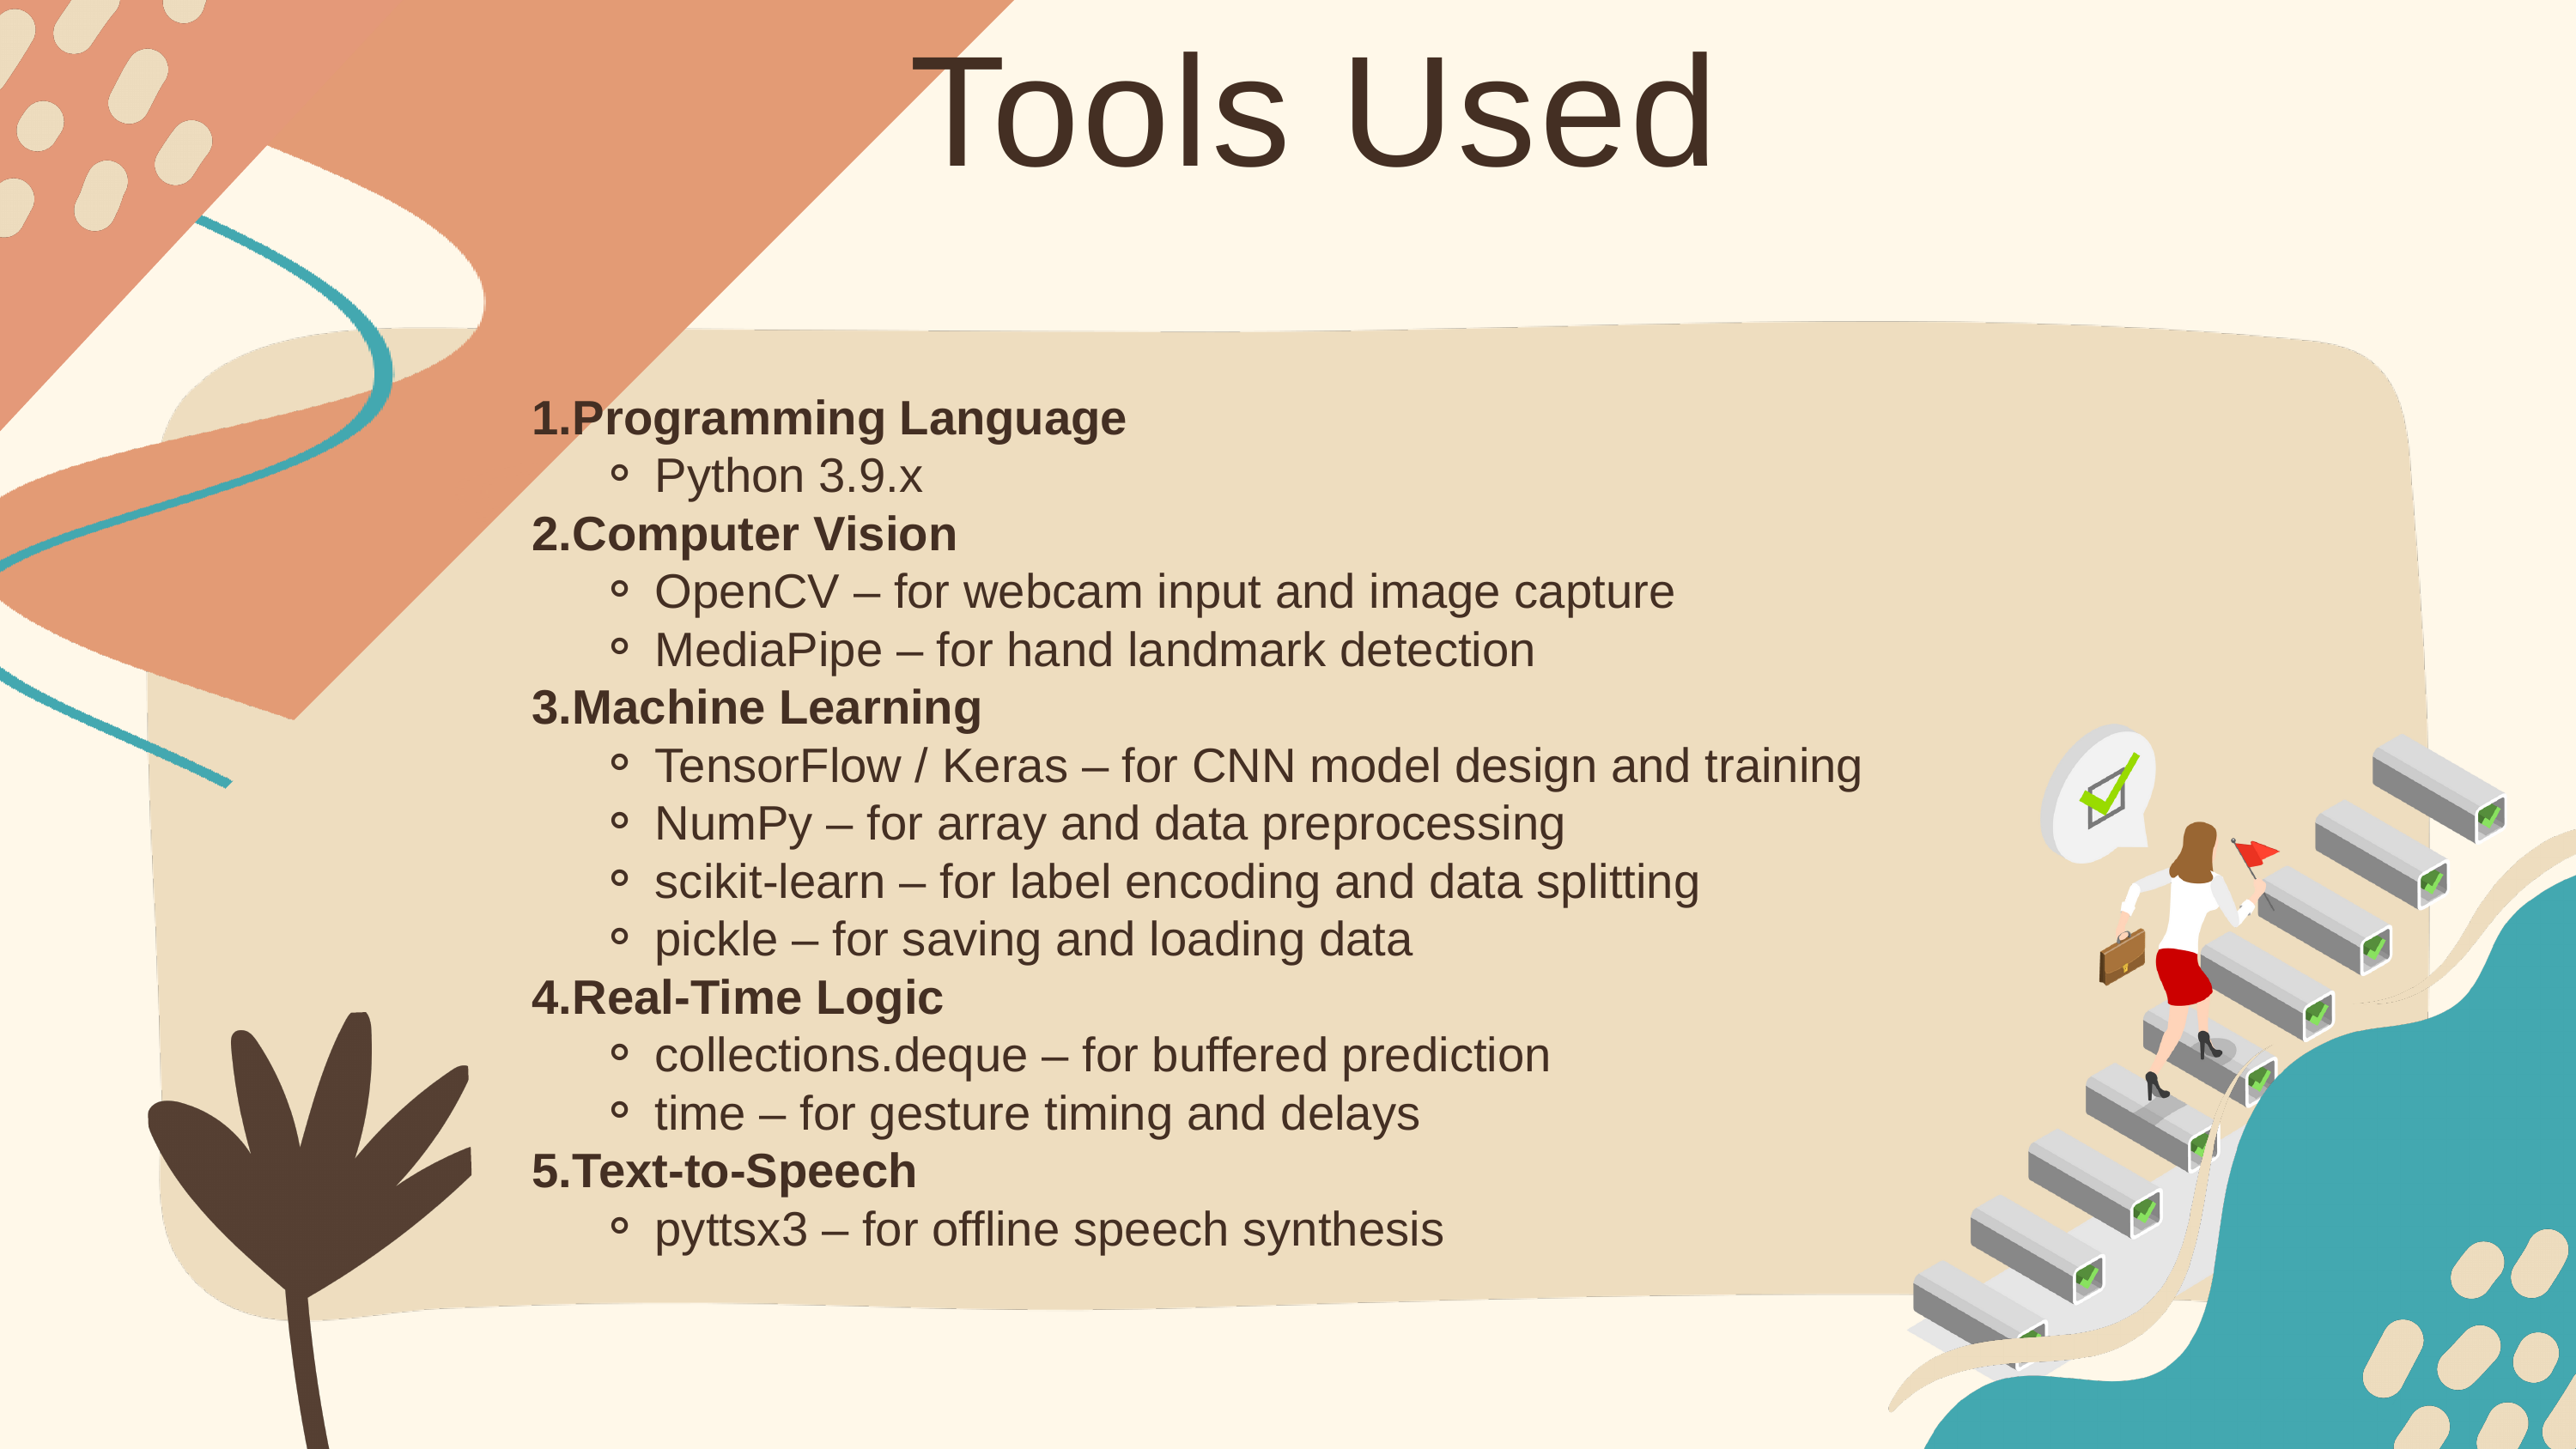

Tools Used

Programming Language
Python 3.9.x
Computer Vision
OpenCV – for webcam input and image capture
MediaPipe – for hand landmark detection
Machine Learning
TensorFlow / Keras – for CNN model design and training
NumPy – for array and data preprocessing
scikit-learn – for label encoding and data splitting
pickle – for saving and loading data
Real-Time Logic
collections.deque – for buffered prediction
time – for gesture timing and delays
Text-to-Speech
pyttsx3 – for offline speech synthesis